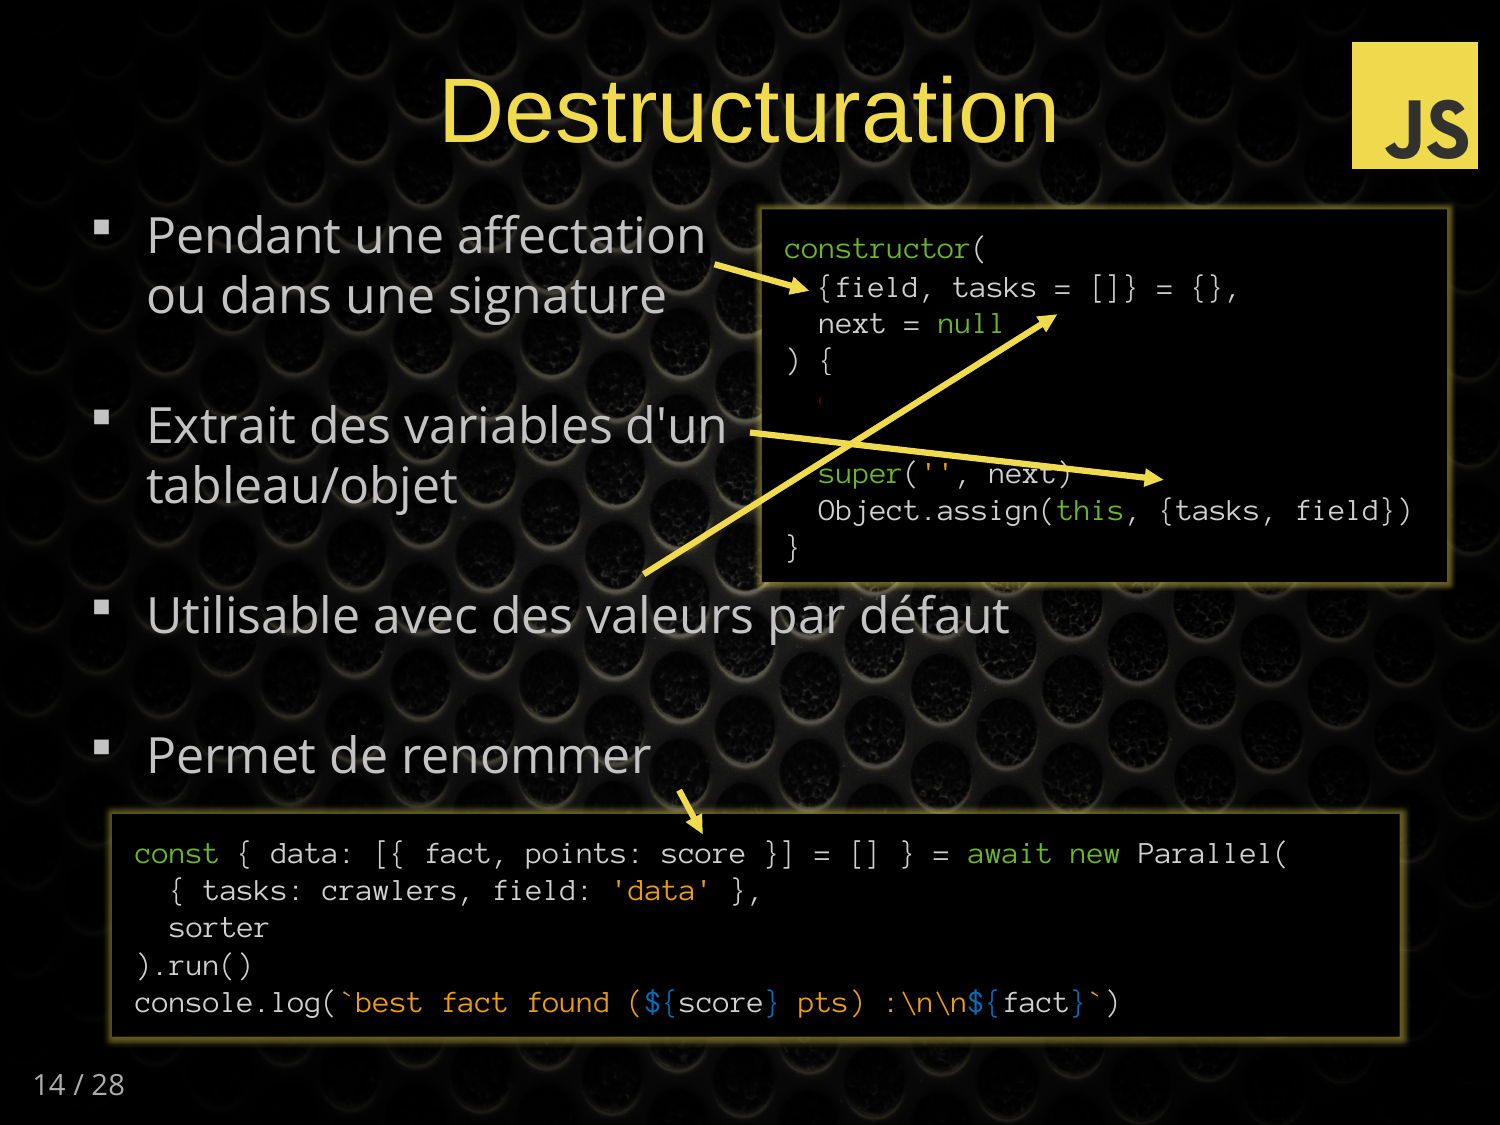

# Destructuration
Pendant une affectation
ou dans une signature
Extrait des variables d'un tableau/objet
Utilisable avec des valeurs par défaut

Permet de renommer

constructor(
  p1,
  next = null
) {
  const field = p1.field
  const tasks = p1.tasks || []
  super('', next)
  Object.assign(this, {tasks, field})
}
{field, tasks = []} = {},

const { data: [{ fact, points: score }] = [] } = await new Parallel(
  { tasks: crawlers, field: 'data' },
  sorter
).run()
console.log(`best fact found (${score} pts) :\n\n${fact}`)